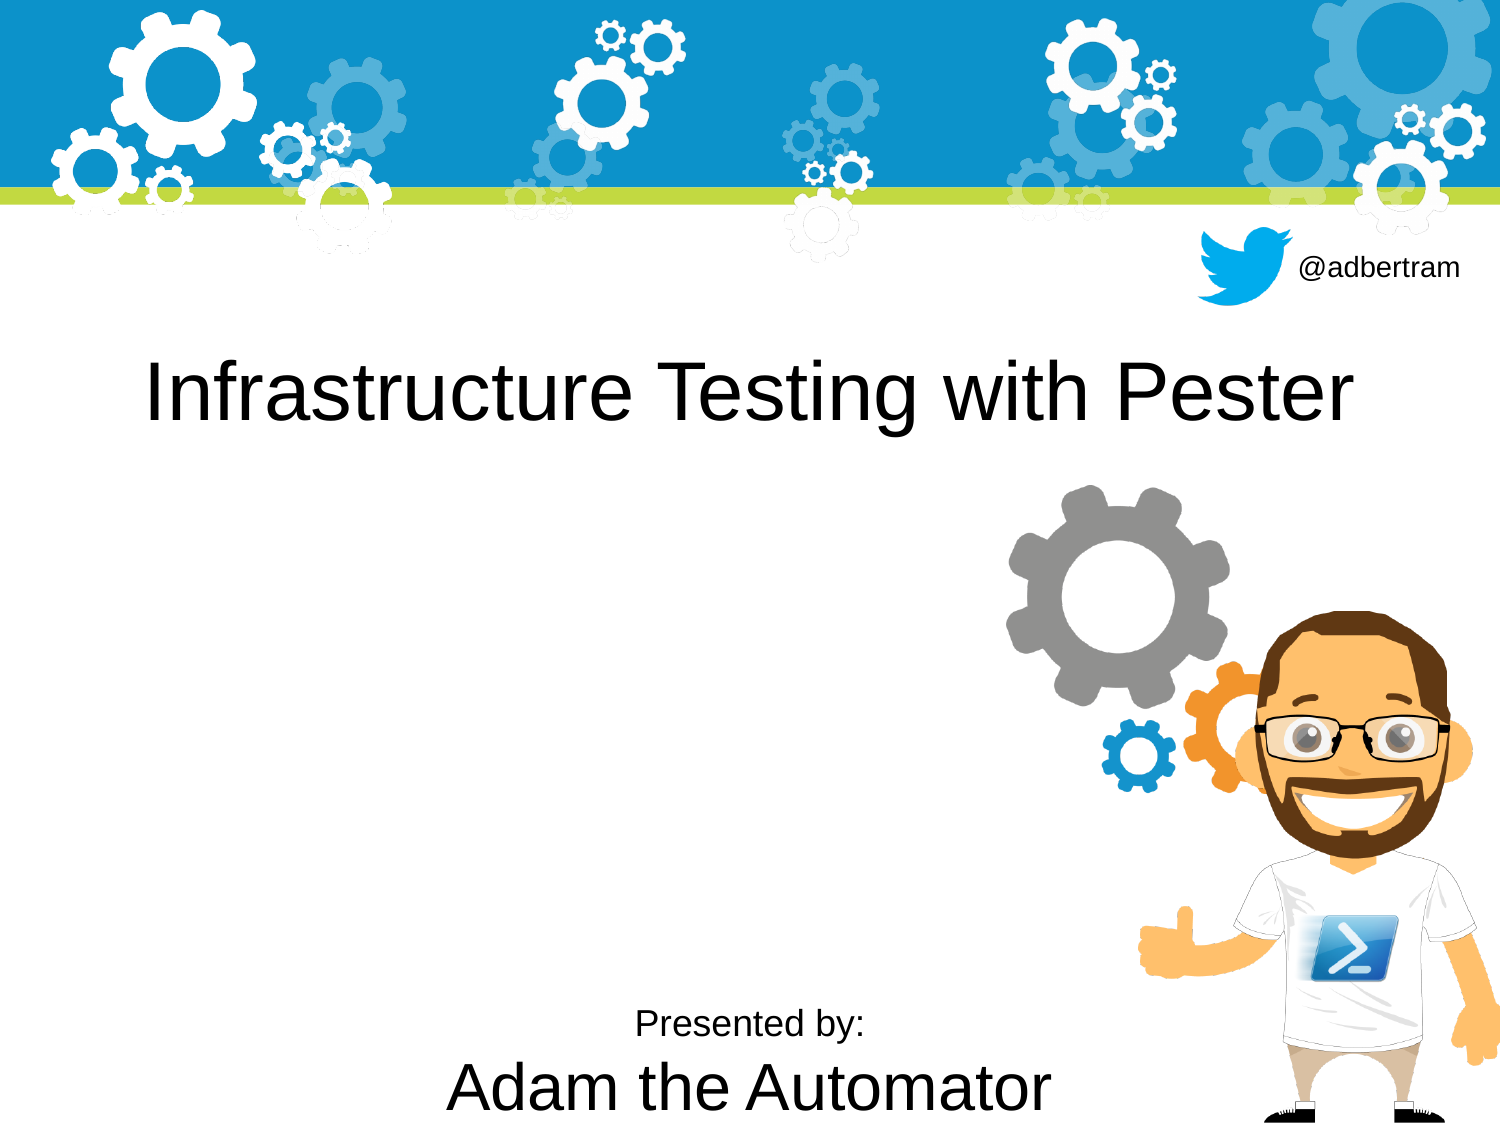

Infrastructure Testing with Pester
#!
>_
Presented by:
Adam the Automator